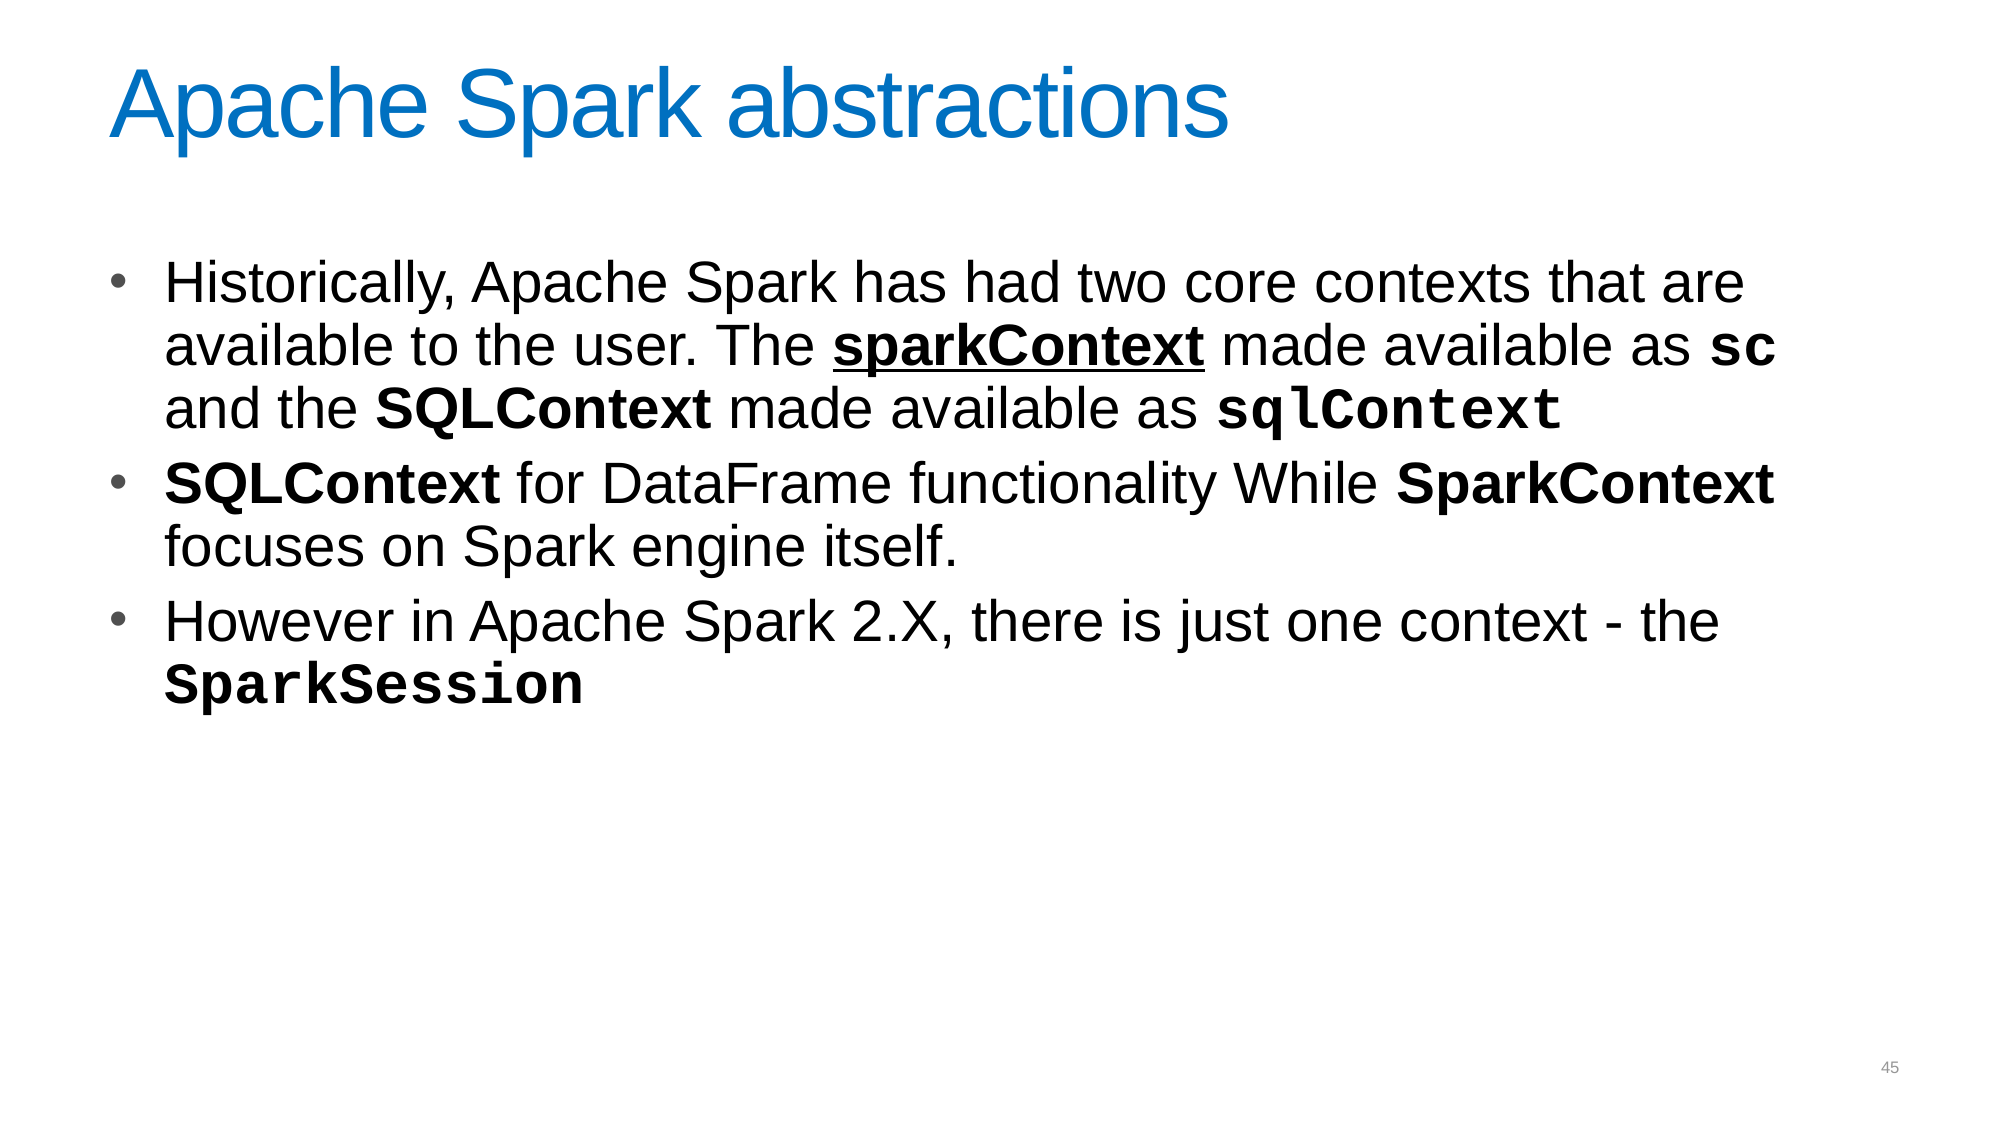

# Apache Spark abstractions
Historically, Apache Spark has had two core contexts that are available to the user. The sparkContext made available as sc and the SQLContext made available as sqlContext
SQLContext for DataFrame functionality While SparkContext focuses on Spark engine itself.
However in Apache Spark 2.X, there is just one context - the SparkSession
45